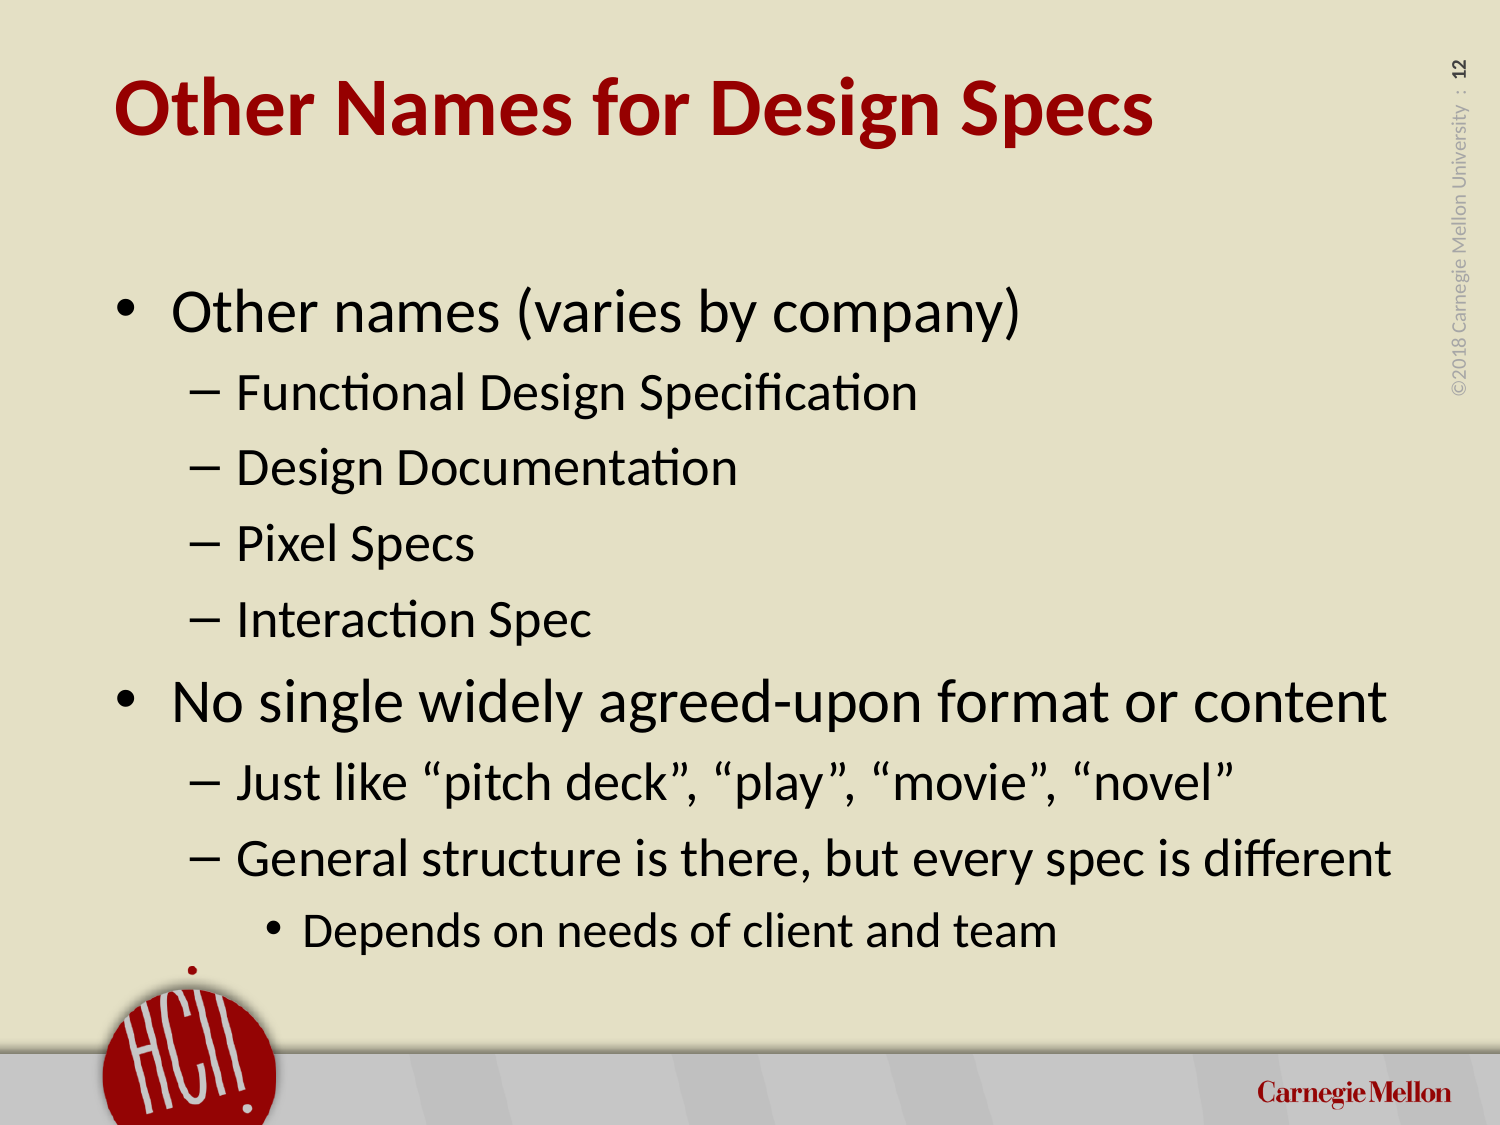

# Other Names for Design Specs
Other names (varies by company)
Functional Design Specification
Design Documentation
Pixel Specs
Interaction Spec
No single widely agreed-upon format or content
Just like “pitch deck”, “play”, “movie”, “novel”
General structure is there, but every spec is different
Depends on needs of client and team